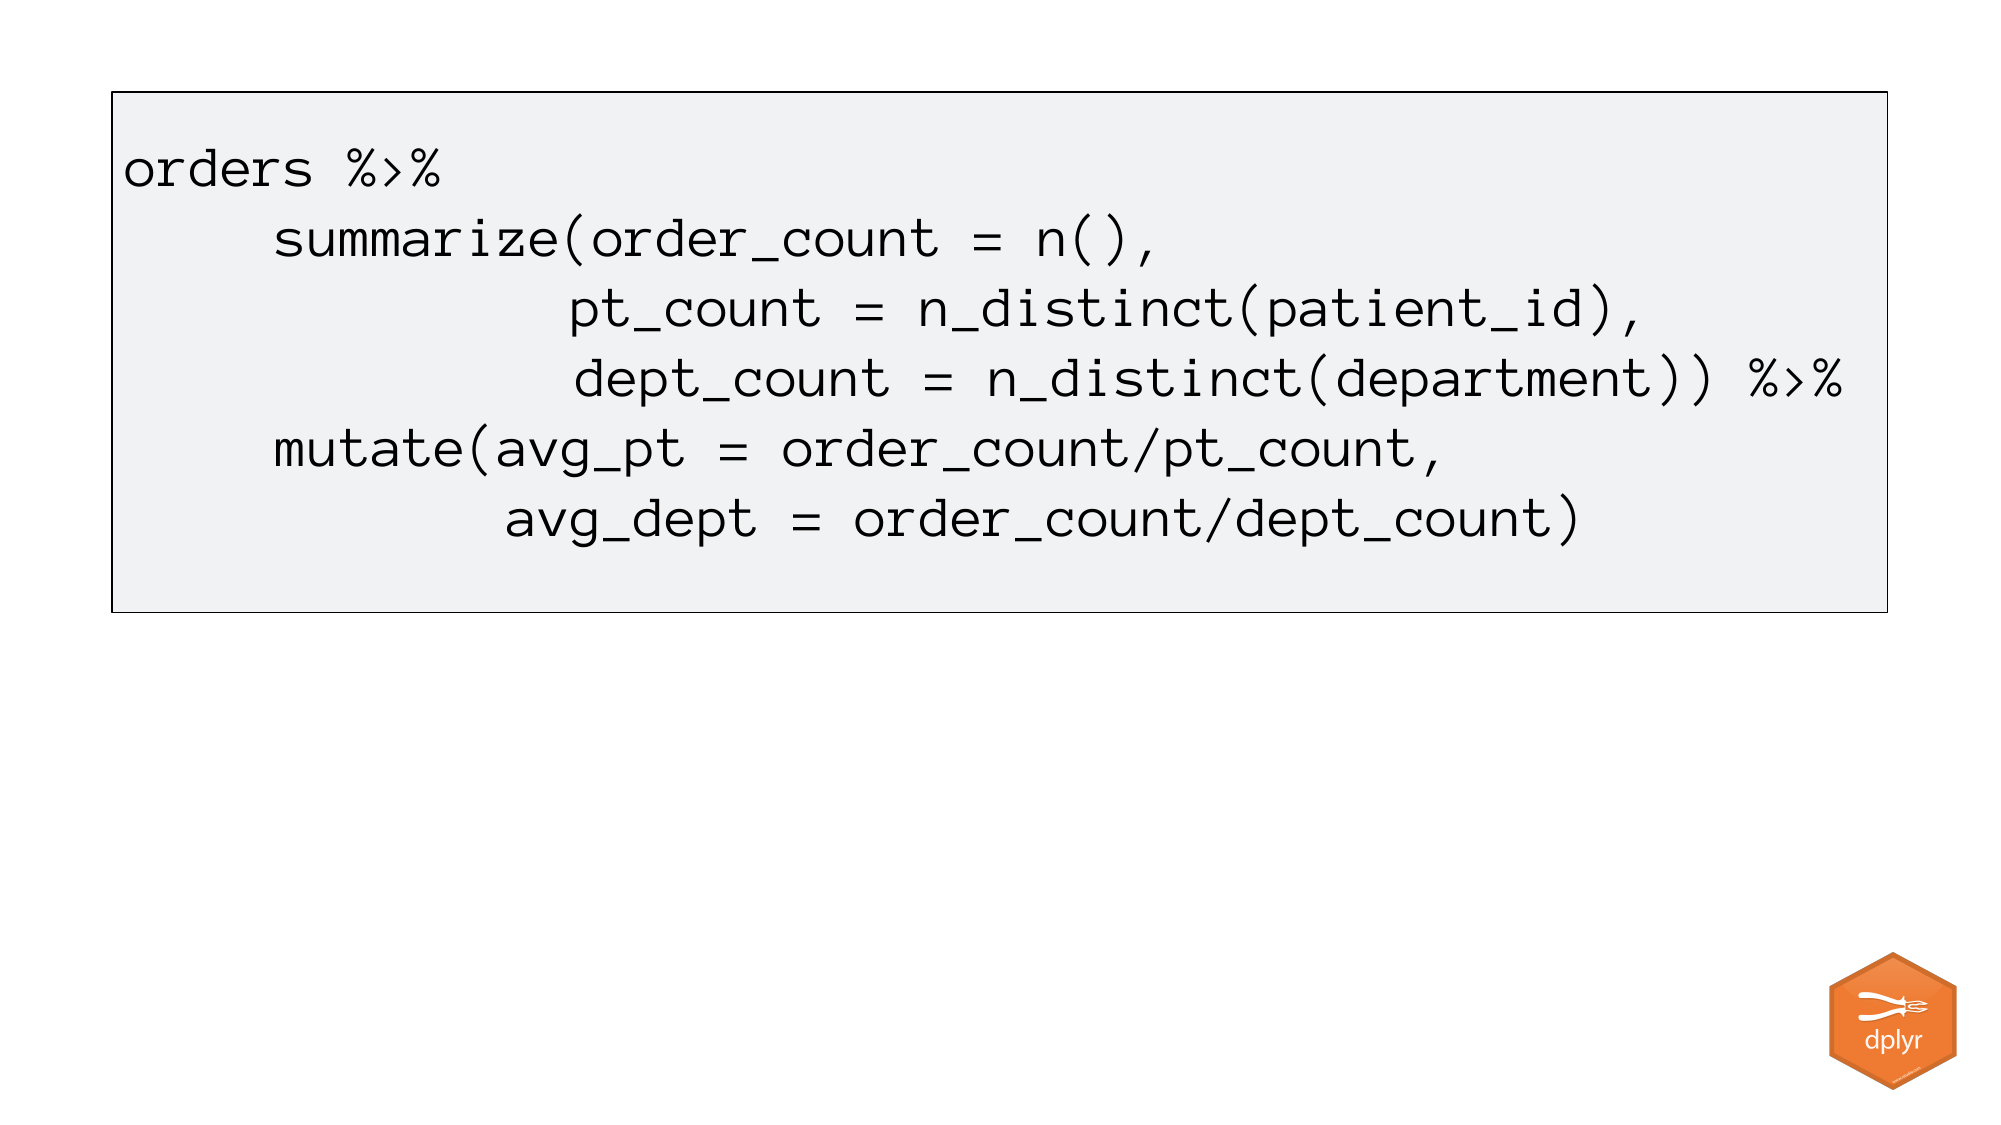

orders %>%
	summarize(order_count = n(),
              pt_count = n_distinct(patient_id),
			dept_count = n_distinct(department)) %>%
	mutate(avg_pt = order_count/pt_count,
            avg_dept = order_count/dept_count)